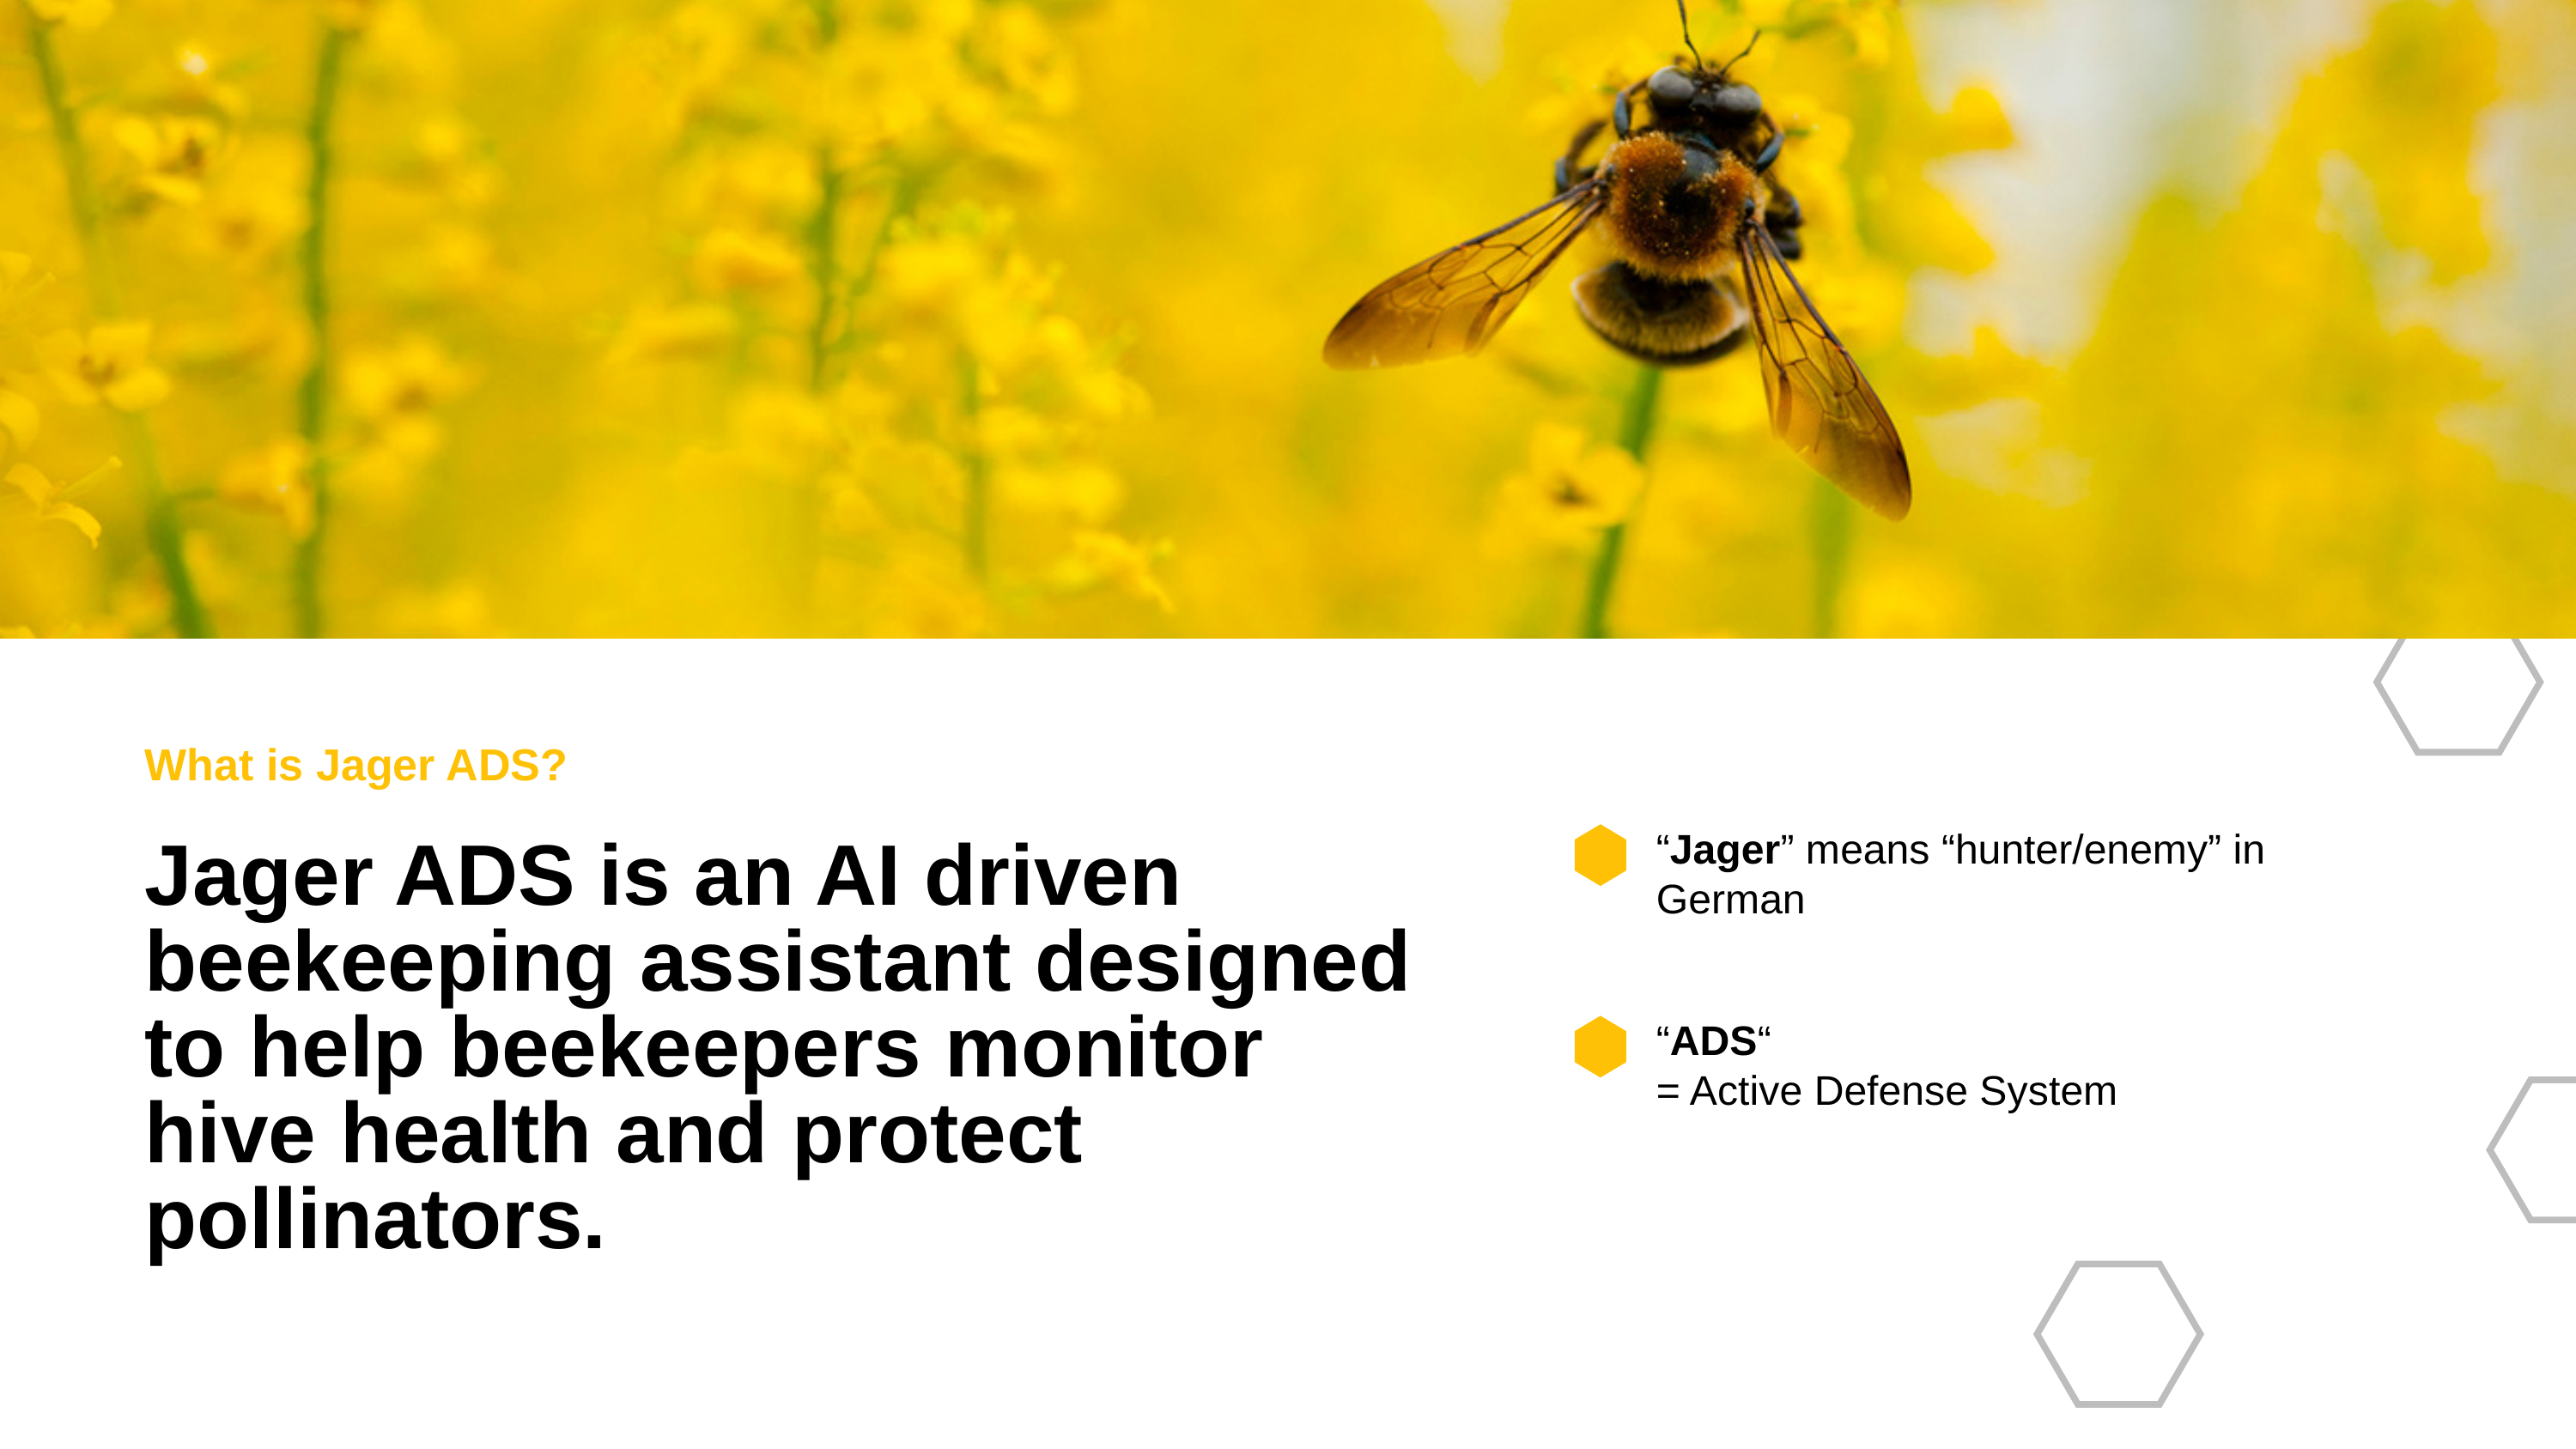

What is Jager ADS?
“Jager” means “hunter/enemy” in German

Jager ADS is an AI driven beekeeping assistant designed to help beekeepers monitor hive health and protect pollinators.

“ADS“
= Active Defense System